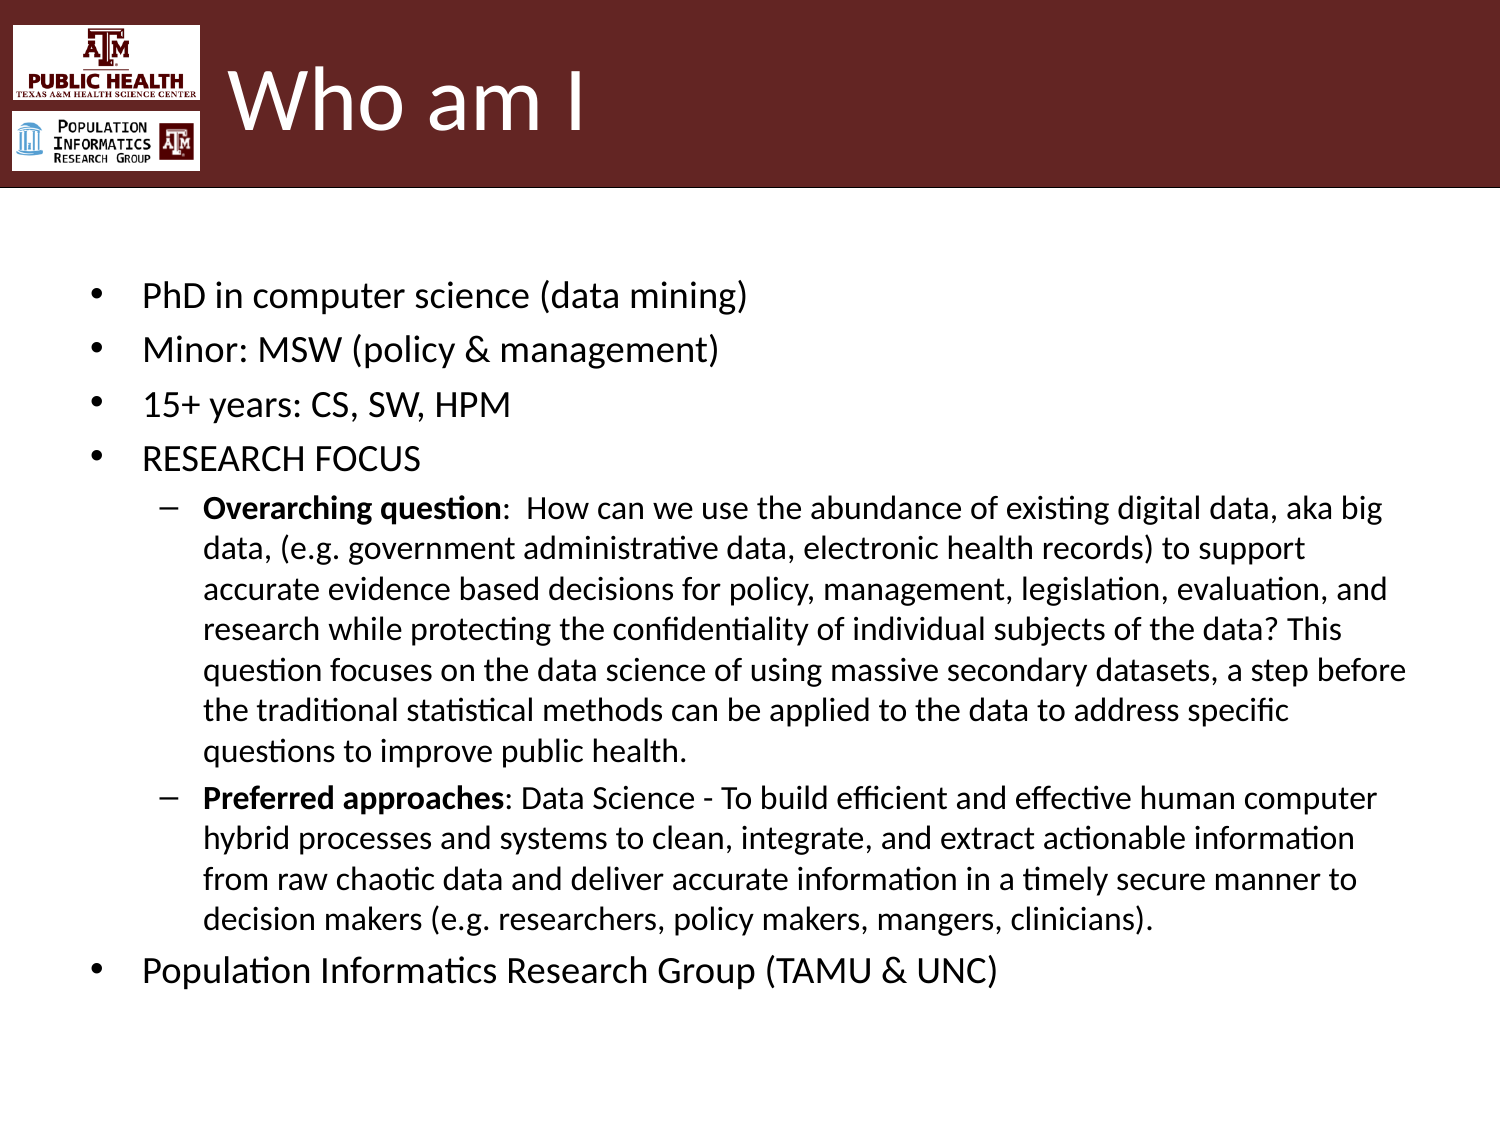

# Who am I
PhD in computer science (data mining)
Minor: MSW (policy & management)
15+ years: CS, SW, HPM
RESEARCH FOCUS
Overarching question:  How can we use the abundance of existing digital data, aka big data, (e.g. government administrative data, electronic health records) to support accurate evidence based decisions for policy, management, legislation, evaluation, and research while protecting the confidentiality of individual subjects of the data? This question focuses on the data science of using massive secondary datasets, a step before the traditional statistical methods can be applied to the data to address specific questions to improve public health.
Preferred approaches: Data Science - To build efficient and effective human computer hybrid processes and systems to clean, integrate, and extract actionable information from raw chaotic data and deliver accurate information in a timely secure manner to decision makers (e.g. researchers, policy makers, mangers, clinicians).
Population Informatics Research Group (TAMU & UNC)